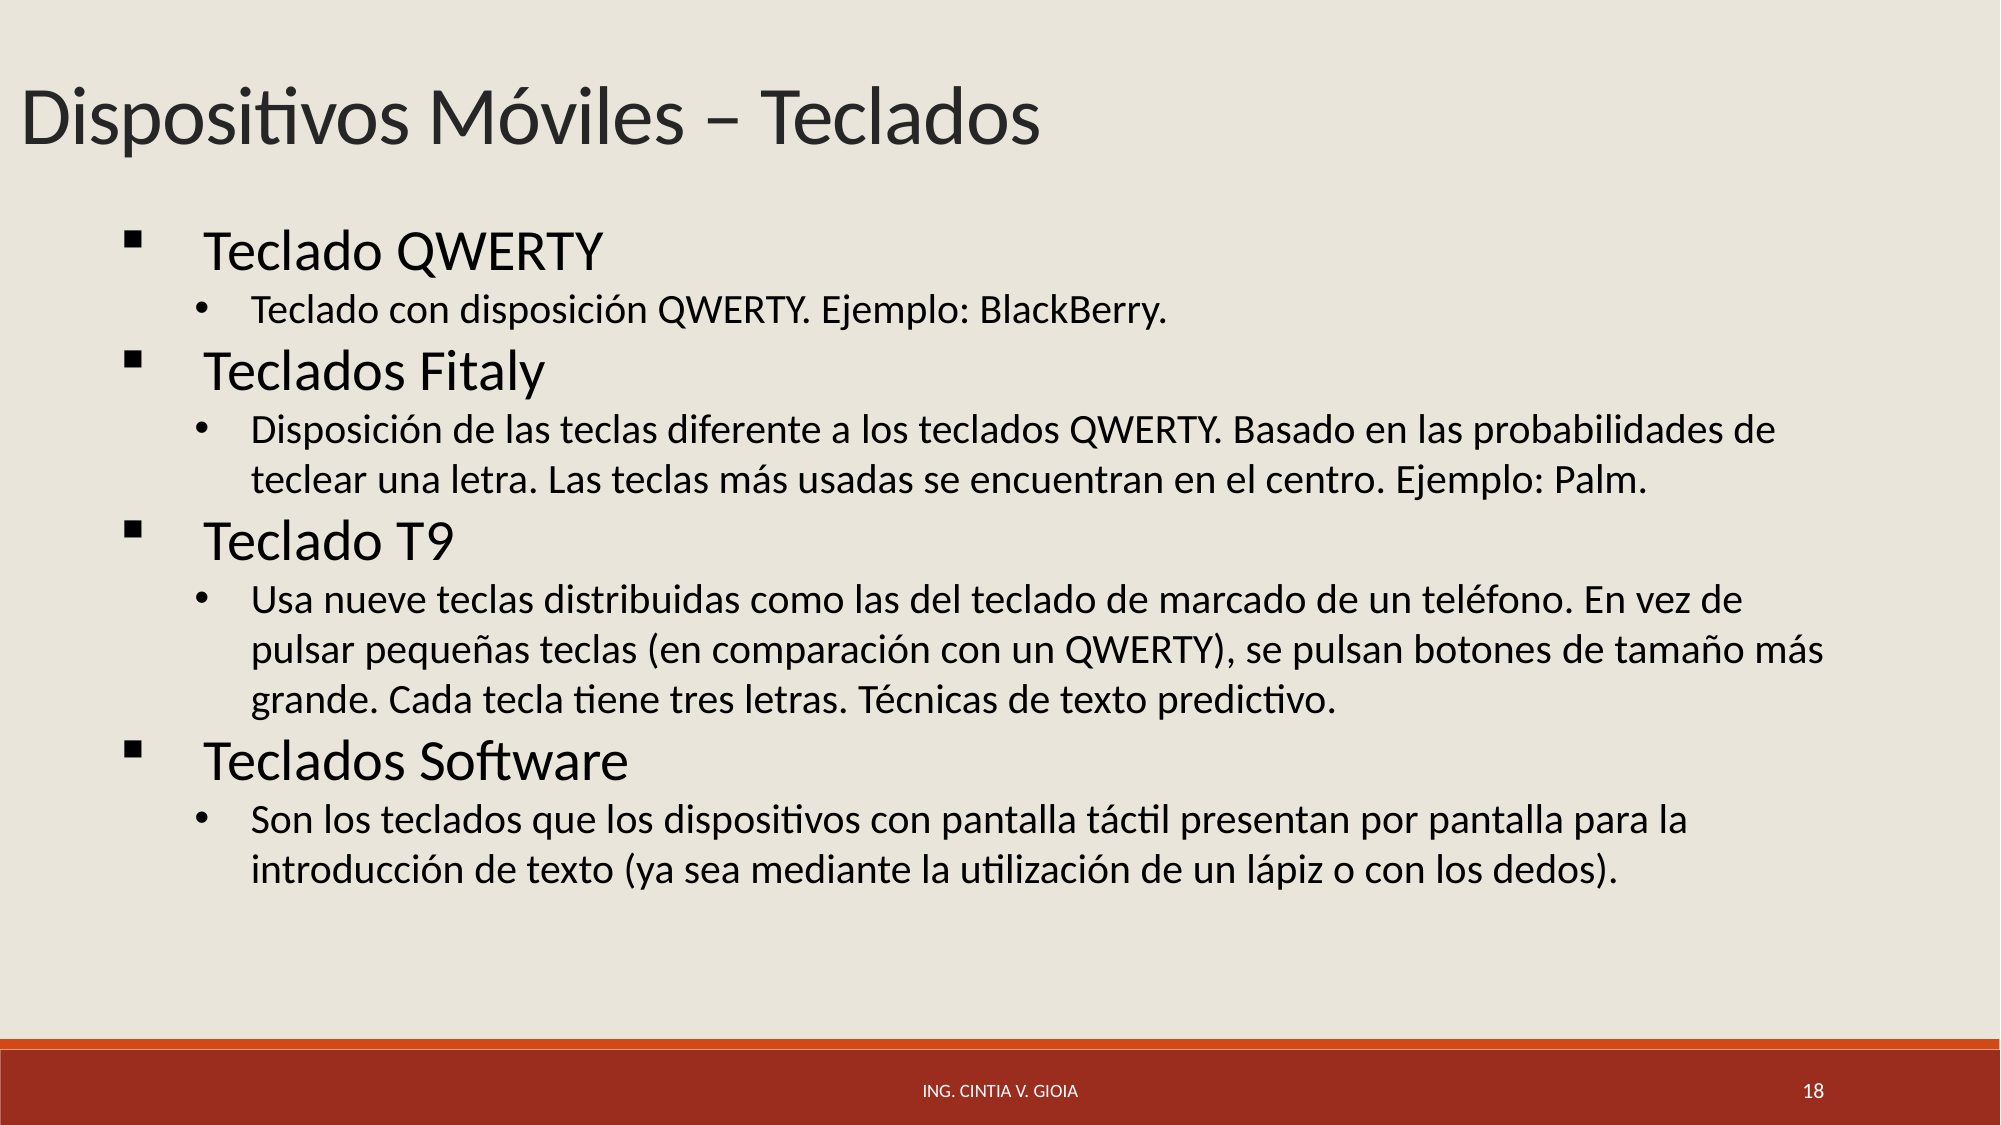

# Dispositivos Móviles – Teclados
Teclado QWERTY
Teclado con disposición QWERTY. Ejemplo: BlackBerry.
Teclados Fitaly
Disposición de las teclas diferente a los teclados QWERTY. Basado en las probabilidades de teclear una letra. Las teclas más usadas se encuentran en el centro. Ejemplo: Palm.
Teclado T9
Usa nueve teclas distribuidas como las del teclado de marcado de un teléfono. En vez de pulsar pequeñas teclas (en comparación con un QWERTY), se pulsan botones de tamaño más grande. Cada tecla tiene tres letras. Técnicas de texto predictivo.
Teclados Software
Son los teclados que los dispositivos con pantalla táctil presentan por pantalla para la introducción de texto (ya sea mediante la utilización de un lápiz o con los dedos).

Ing. Cintia V. Gioia
18